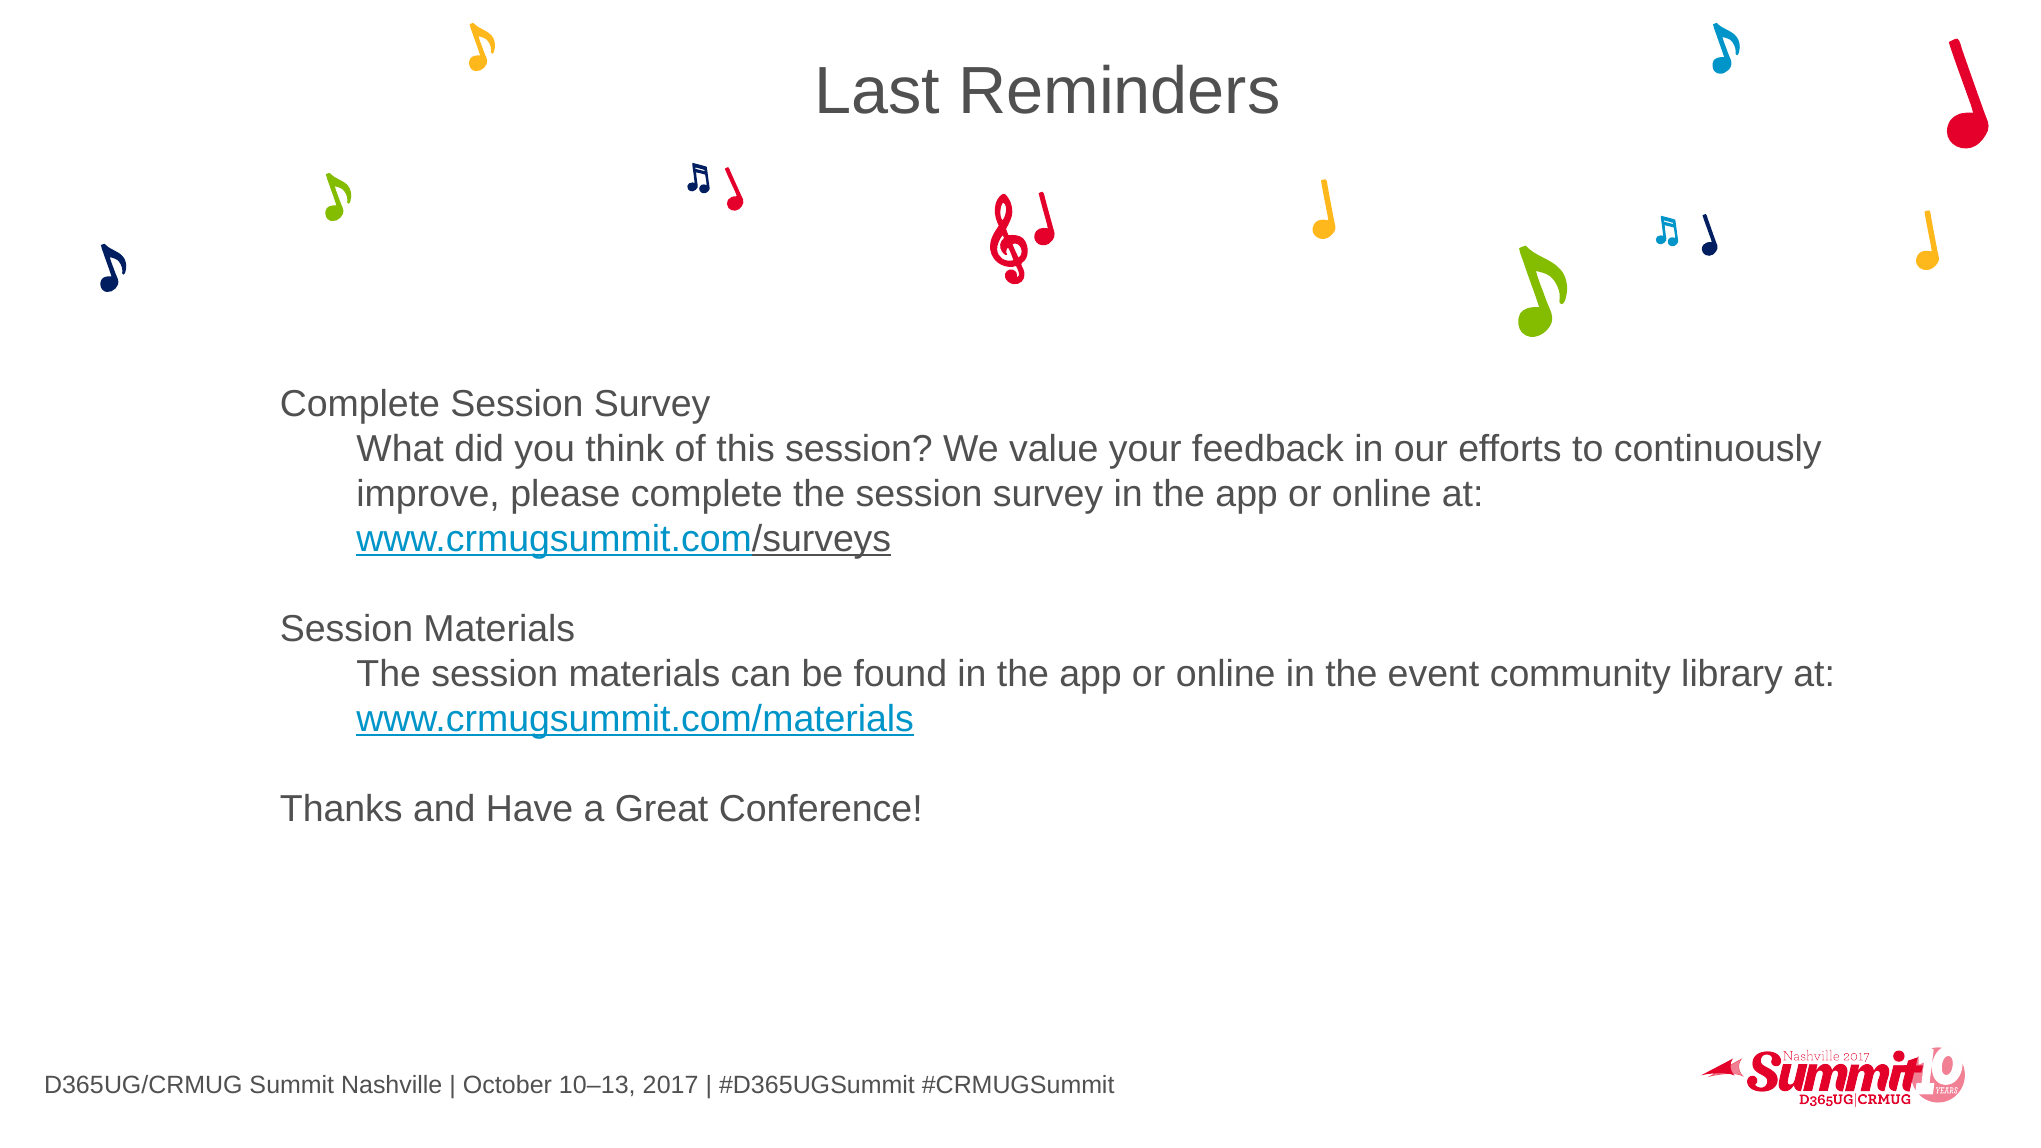

Last Reminders
Complete Session Survey
What did you think of this session? We value your feedback in our efforts to continuously improve, please complete the session survey in the app or online at: www.crmugsummit.com/surveys

Session Materials
The session materials can be found in the app or online in the event community library at:
www.crmugsummit.com/materials

Thanks and Have a Great Conference!